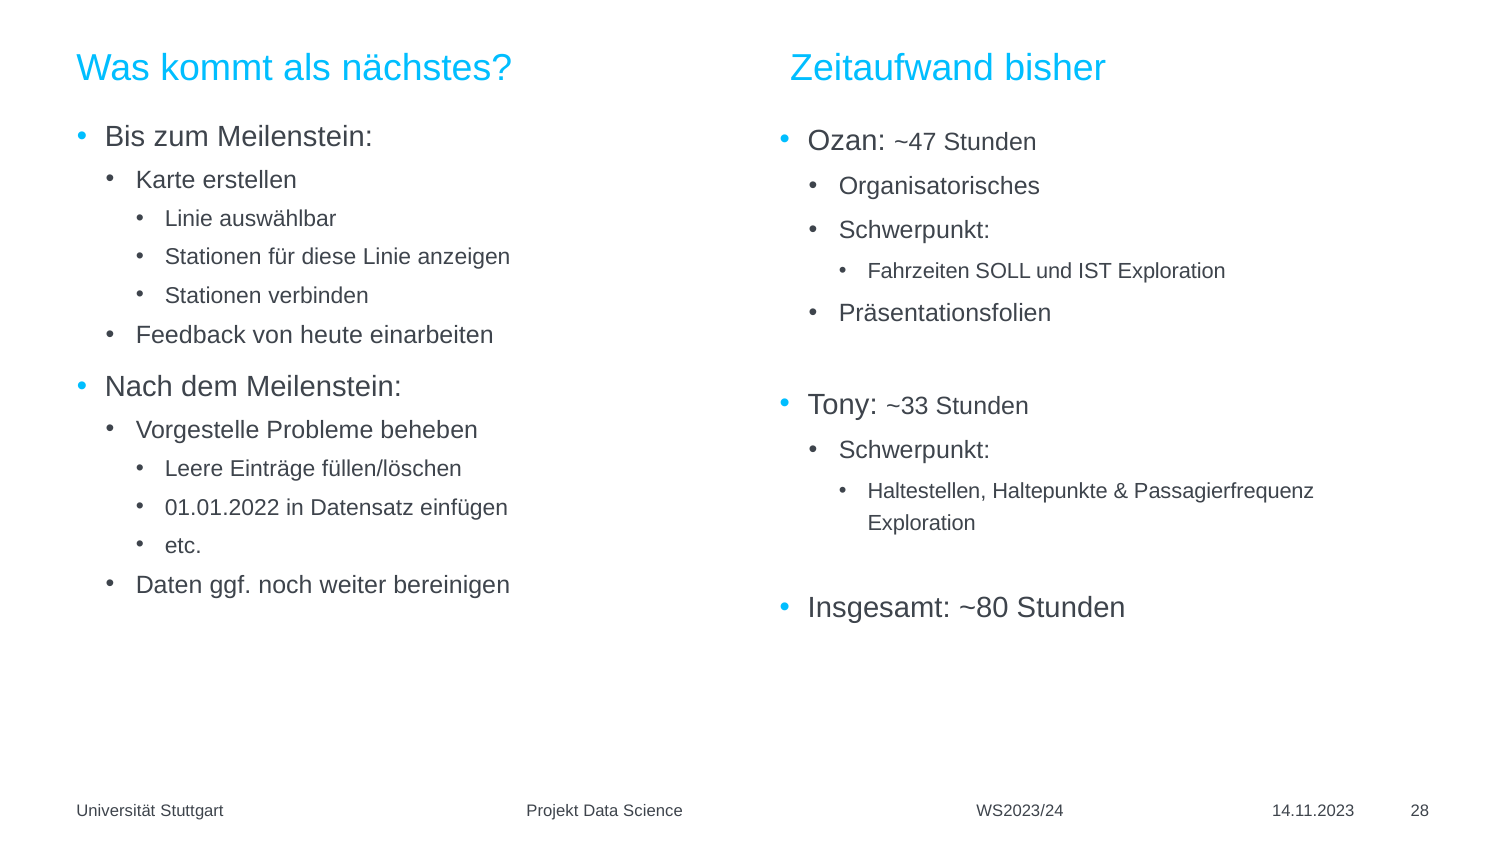

Was kommt als nächstes?
Zeitaufwand bisher
Bis zum Meilenstein:
Karte erstellen
Linie auswählbar
Stationen für diese Linie anzeigen
Stationen verbinden
Feedback von heute einarbeiten
Nach dem Meilenstein:
Vorgestelle Probleme beheben
Leere Einträge füllen/löschen
01.01.2022 in Datensatz einfügen
etc.
Daten ggf. noch weiter bereinigen
Ozan: ~47 Stunden
Organisatorisches
Schwerpunkt:
Fahrzeiten SOLL und IST Exploration
Präsentationsfolien
Tony: ~33 Stunden
Schwerpunkt:
Haltestellen, Haltepunkte & Passagierfrequenz Exploration
Insgesamt: ~80 Stunden
Universität Stuttgart			Projekt Data Science		WS2023/24
14.11.2023
28